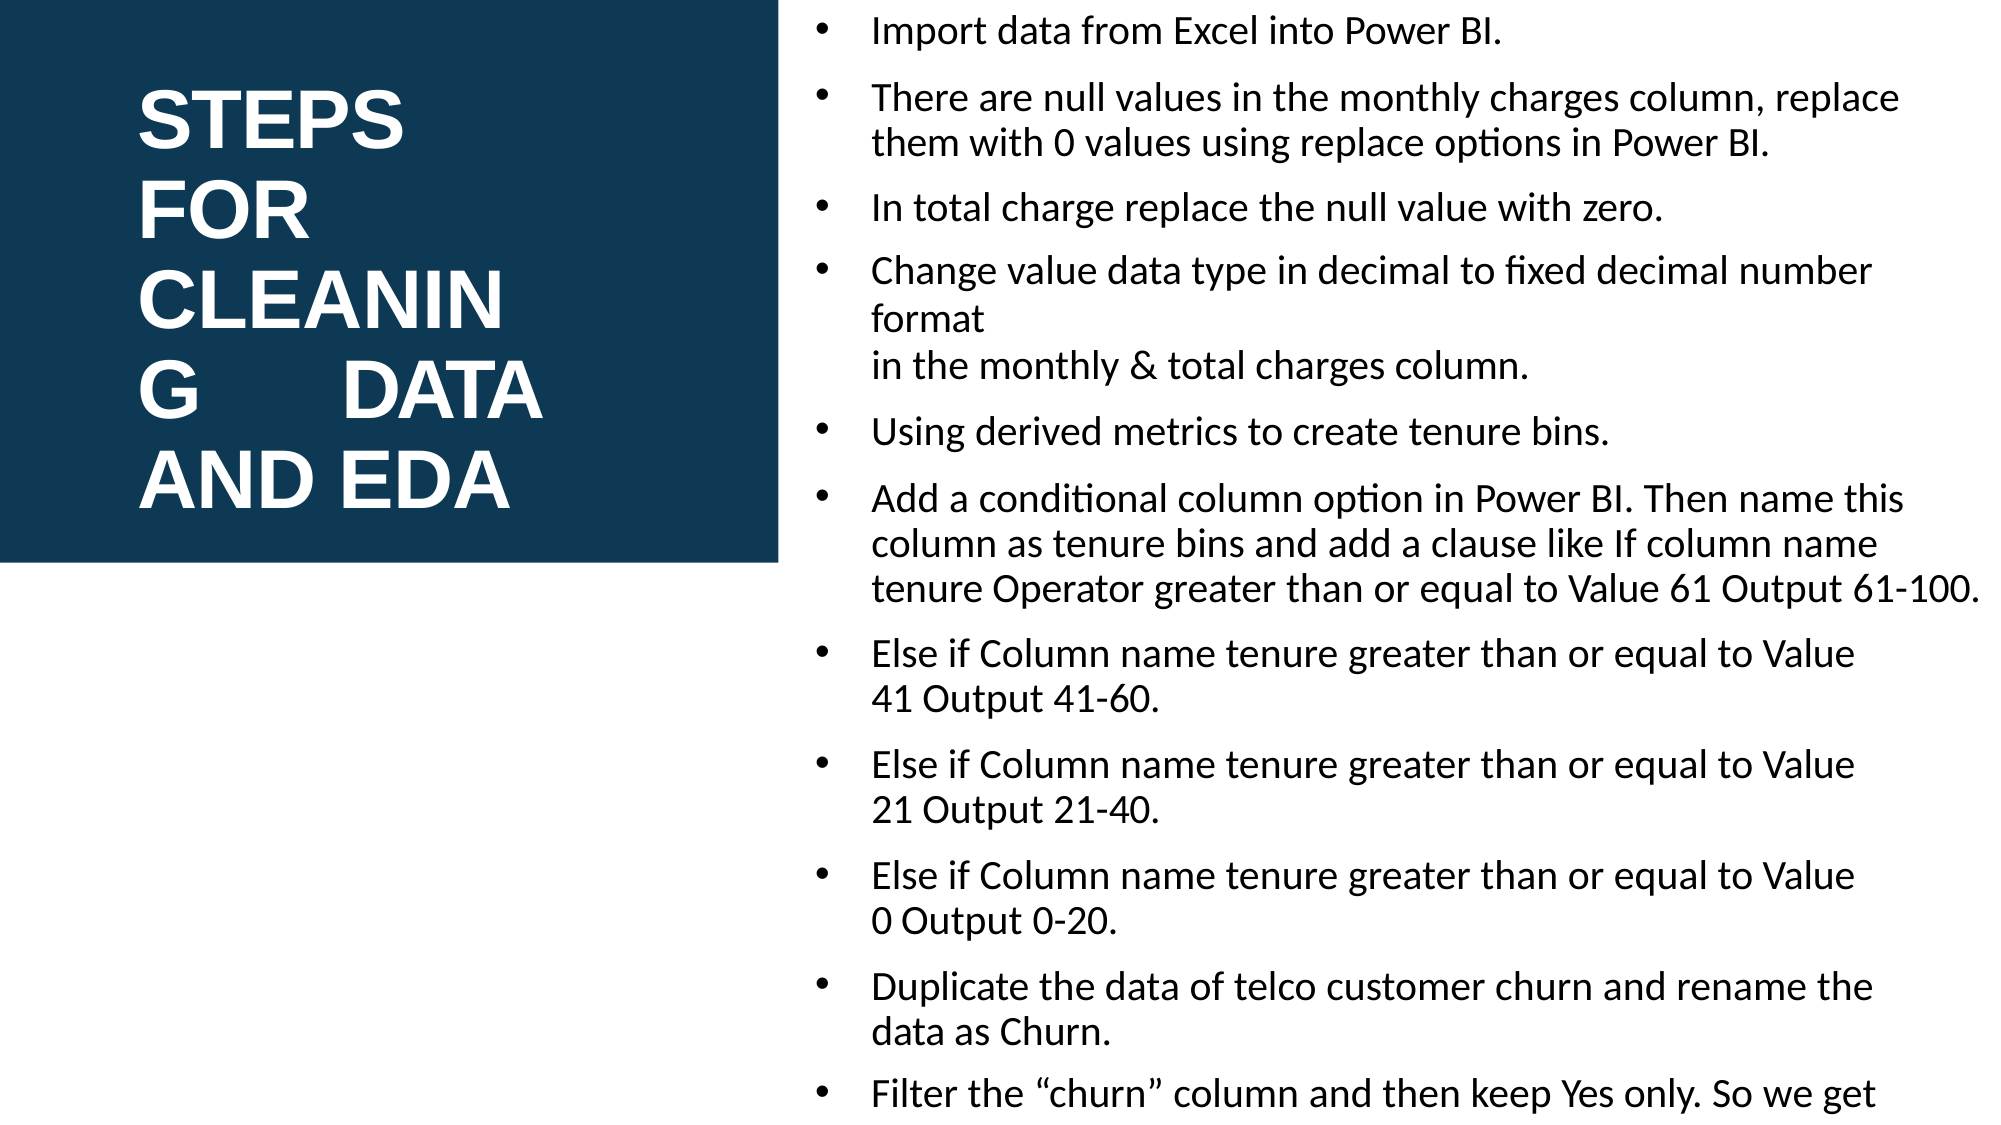

Import data from Excel into Power BI.
There are null values in the monthly charges column, replace them with 0 values using replace options in Power BI.
In total charge replace the null value with zero.
Change value data type in decimal to fixed decimal number format
in the monthly & total charges column.
Using derived metrics to create tenure bins.
Add a conditional column option in Power BI. Then name this column as tenure bins and add a clause like If column name tenure Operator greater than or equal to Value 61 Output 61-100.
Else if Column name tenure greater than or equal to Value 41 Output 41-60.
Else if Column name tenure greater than or equal to Value 21 Output 21-40.
Else if Column name tenure greater than or equal to Value 0 Output 0-20.
Duplicate the data of telco customer churn and rename the data as Churn.
Filter the “churn” column and then keep Yes only. So we get only
the churn dataset.
STEPS FOR CLEANING DATA AND EDA